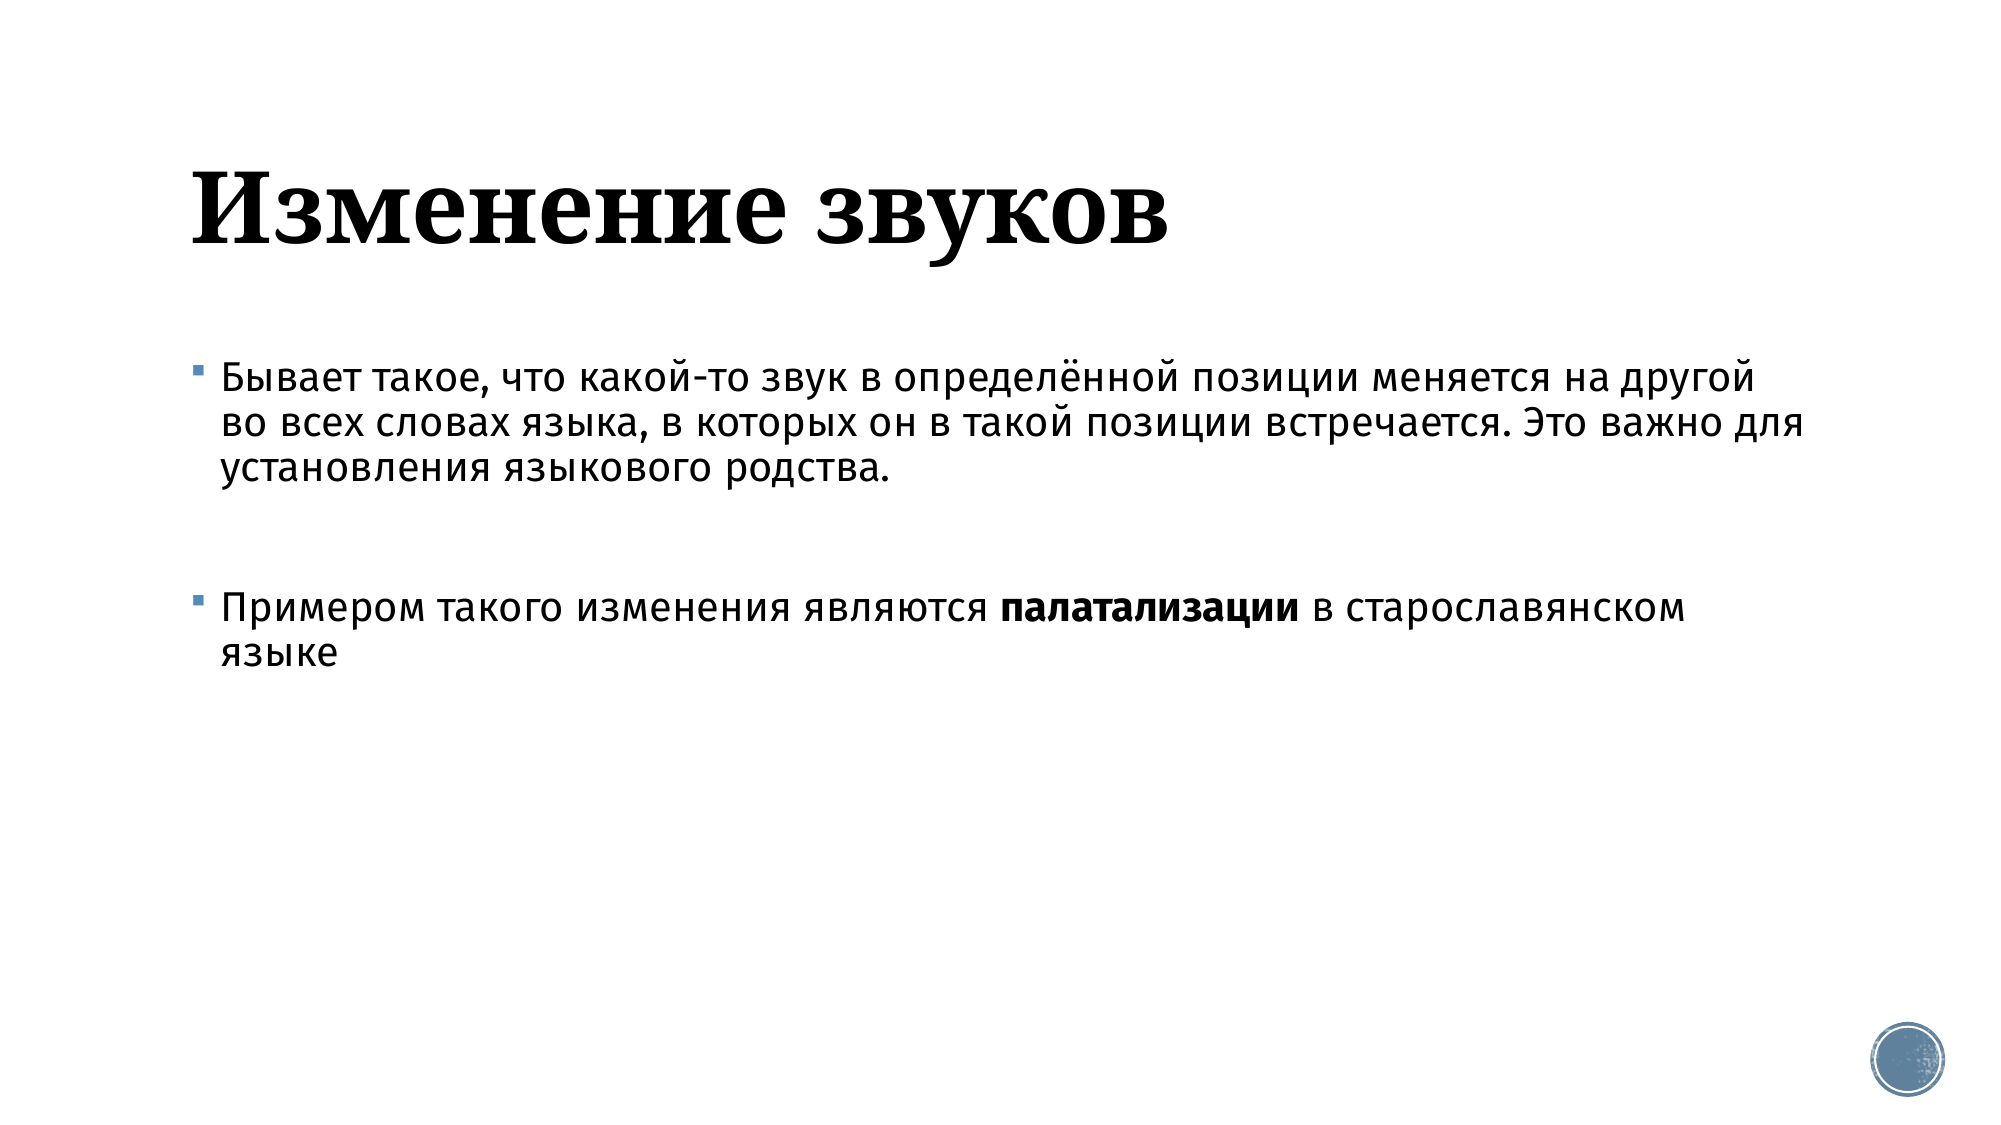

# Изменение звуков
Бывает такое, что какой-то звук в определённой позиции меняется на другой во всех словах языка, в которых он в такой позиции встречается. Это важно для установления языкового родства.

Примером такого изменения являются палатализации в старославянском языке